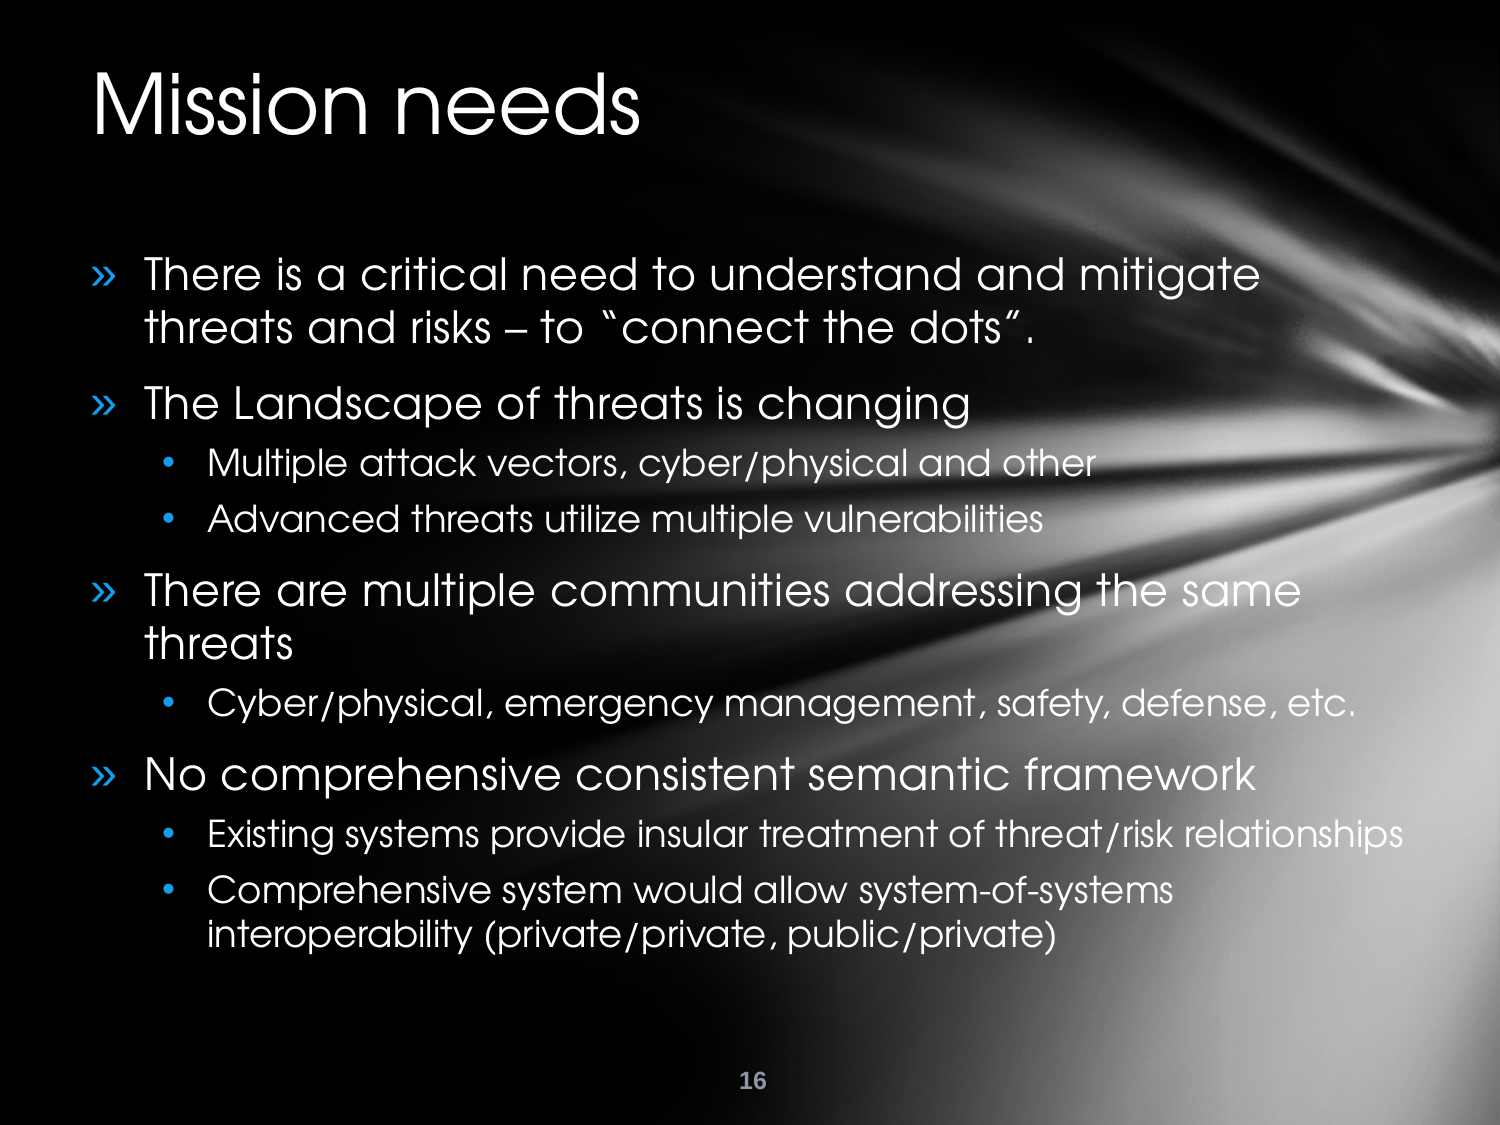

# Mission needs
There is a critical need to understand and mitigate threats and risks – to “connect the dots”.
The Landscape of threats is changing
Multiple attack vectors, cyber/physical and other
Advanced threats utilize multiple vulnerabilities
There are multiple communities addressing the same threats
Cyber/physical, emergency management, safety, defense, etc.
No comprehensive consistent semantic framework
Existing systems provide insular treatment of threat/risk relationships
Comprehensive system would allow system-of-systems interoperability (private/private, public/private)